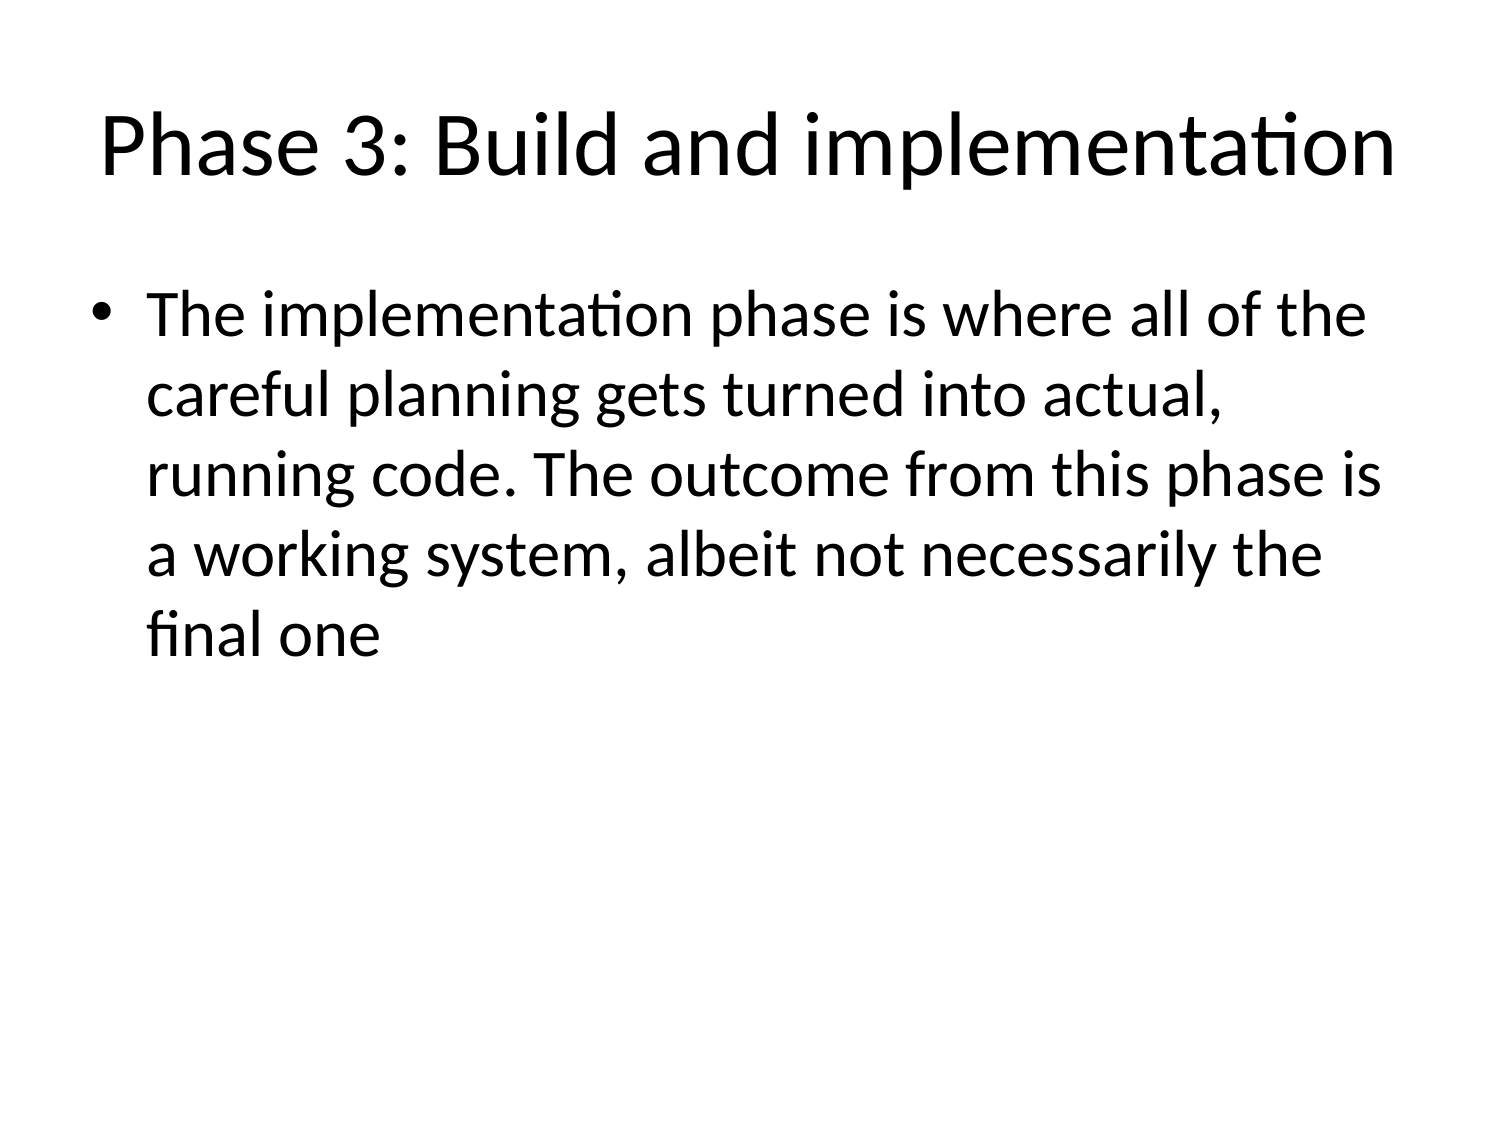

# Phase 3: Build and implementation
The implementation phase is where all of the careful planning gets turned into actual, running code. The outcome from this phase is a working system, albeit not necessarily the final one